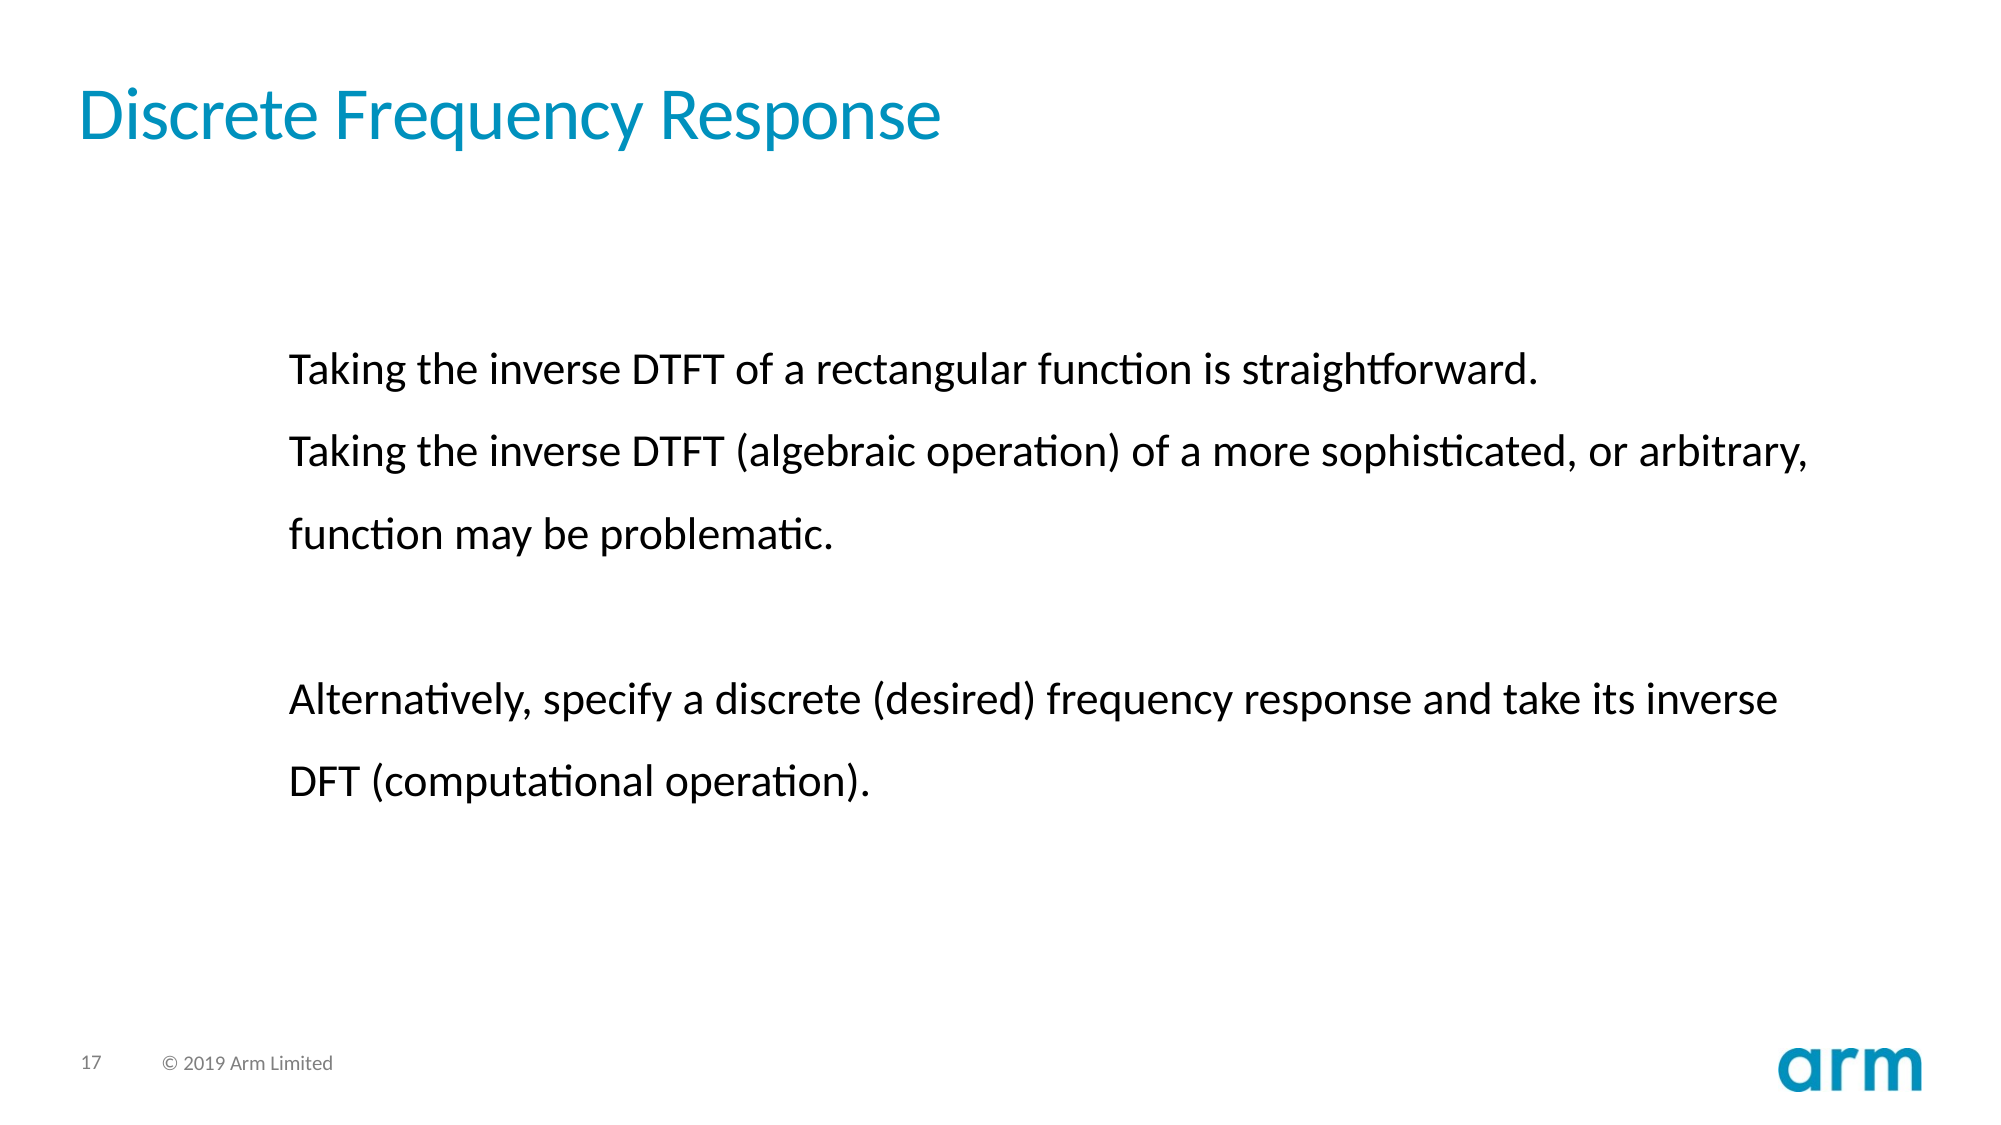

# Discrete Frequency Response
Taking the inverse DTFT of a rectangular function is straightforward.
Taking the inverse DTFT (algebraic operation) of a more sophisticated, or arbitrary, function may be problematic.

Alternatively, specify a discrete (desired) frequency response and take its inverse DFT (computational operation).